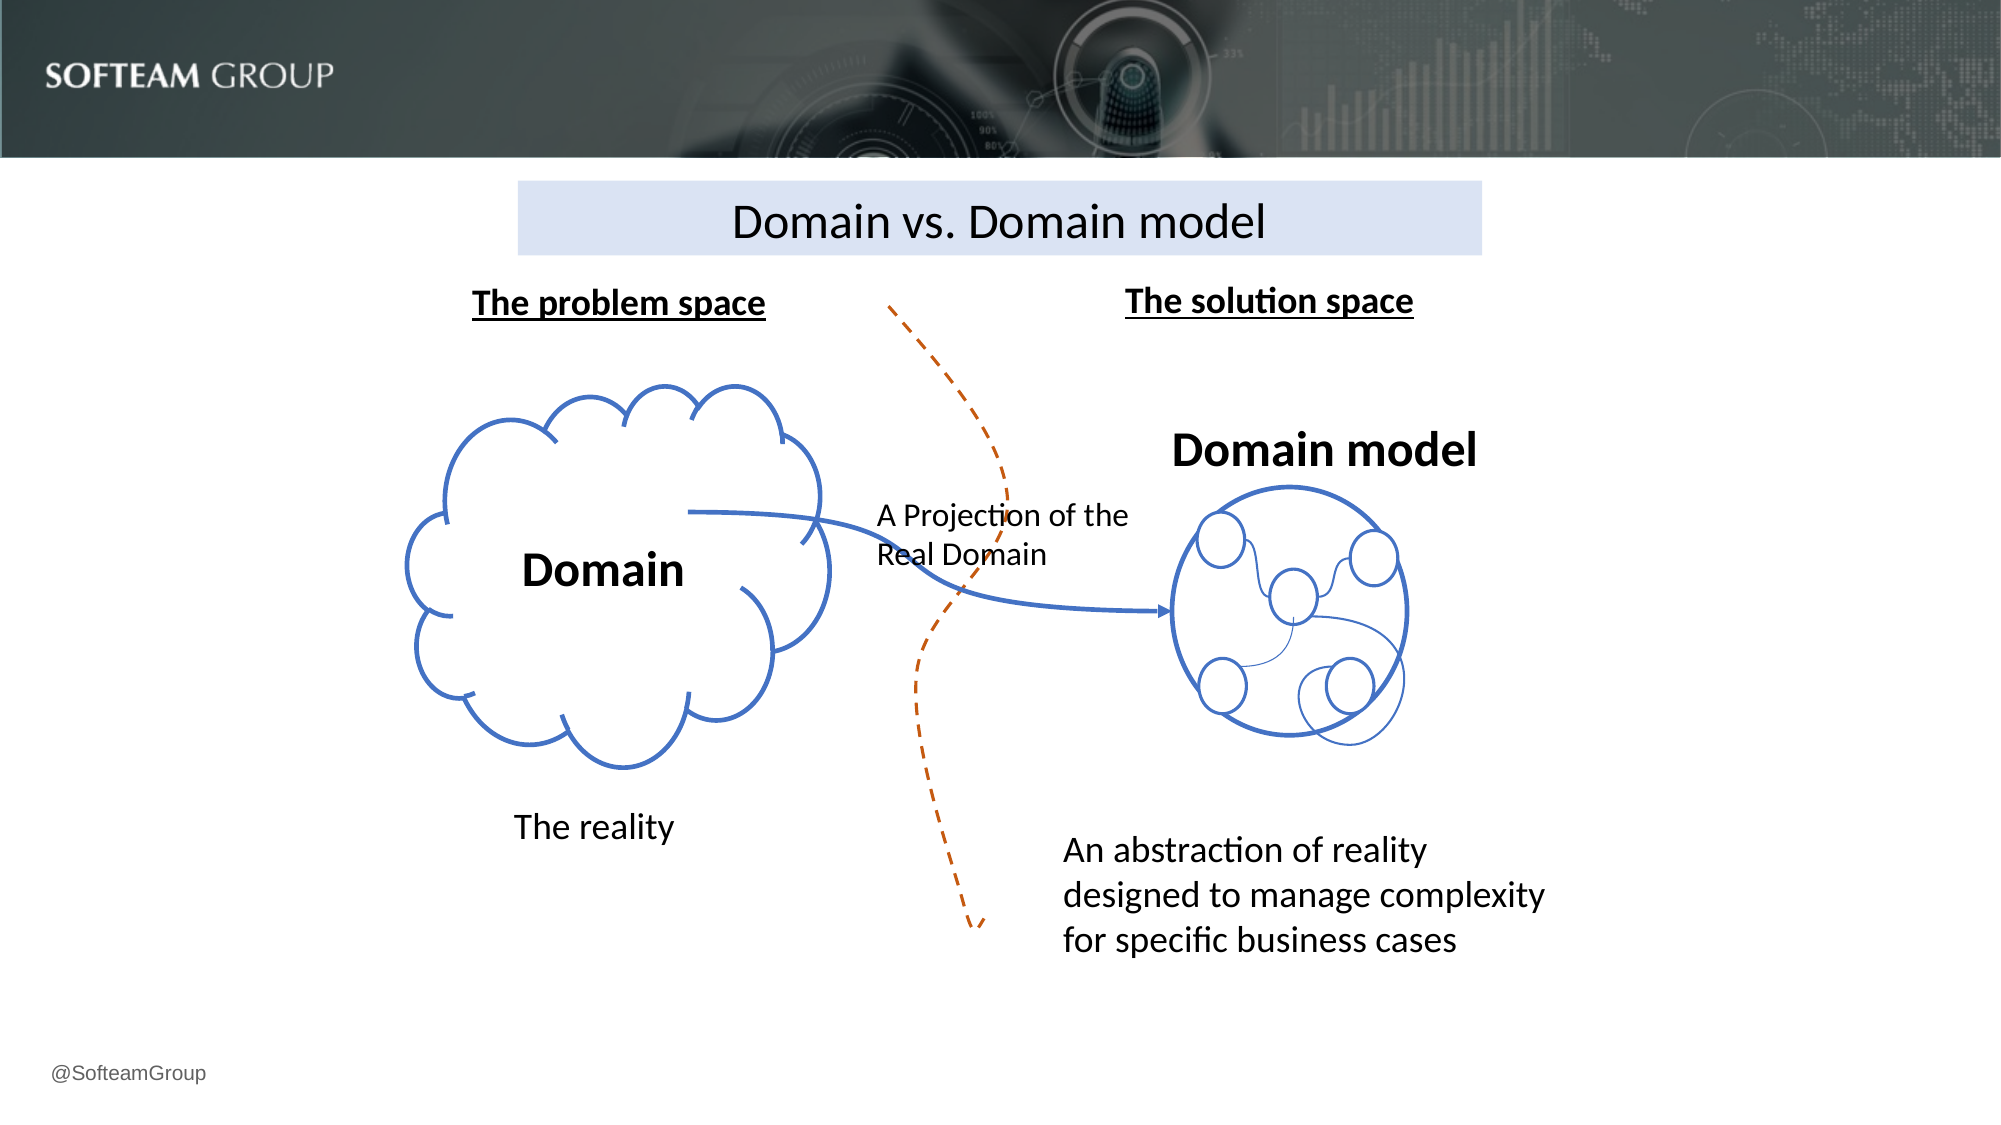

Domain vs. Domain model
The solution space
The problem space

Domain
Domain model
A Projection of the
Real Domain

The reality
An abstraction of reality designed to manage complexity for specific business cases